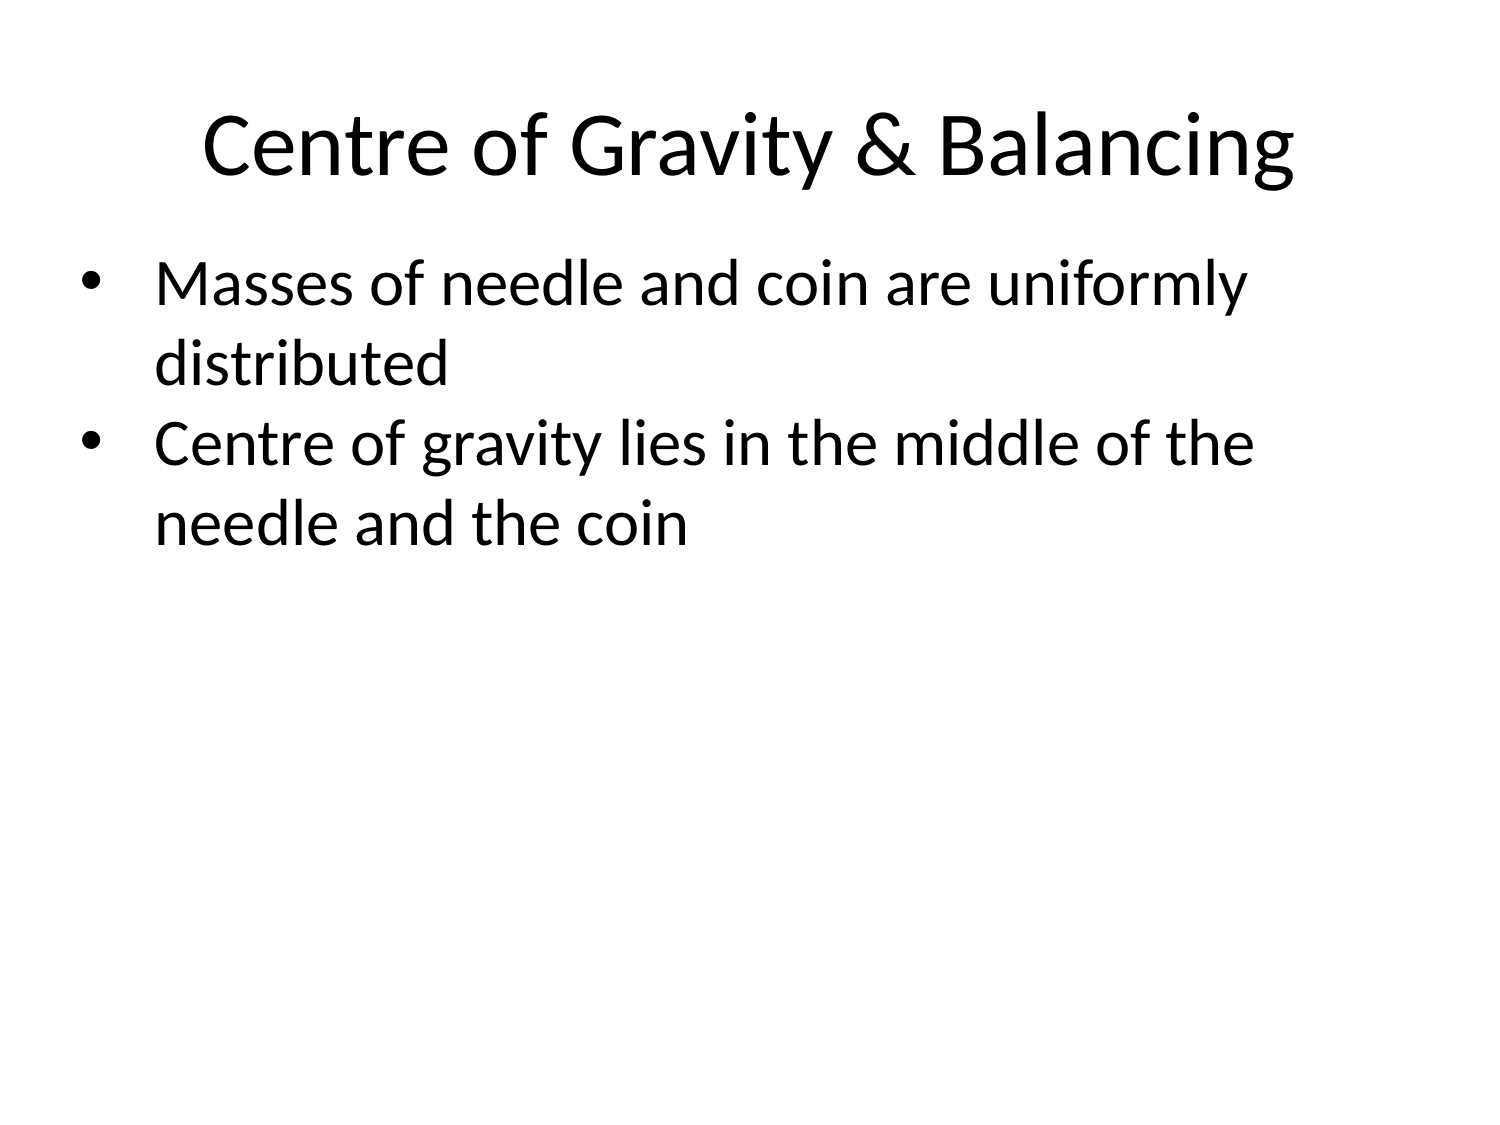

# Centre of Gravity & Balancing
Masses of needle and coin are uniformly distributed
Centre of gravity lies in the middle of the needle and the coin